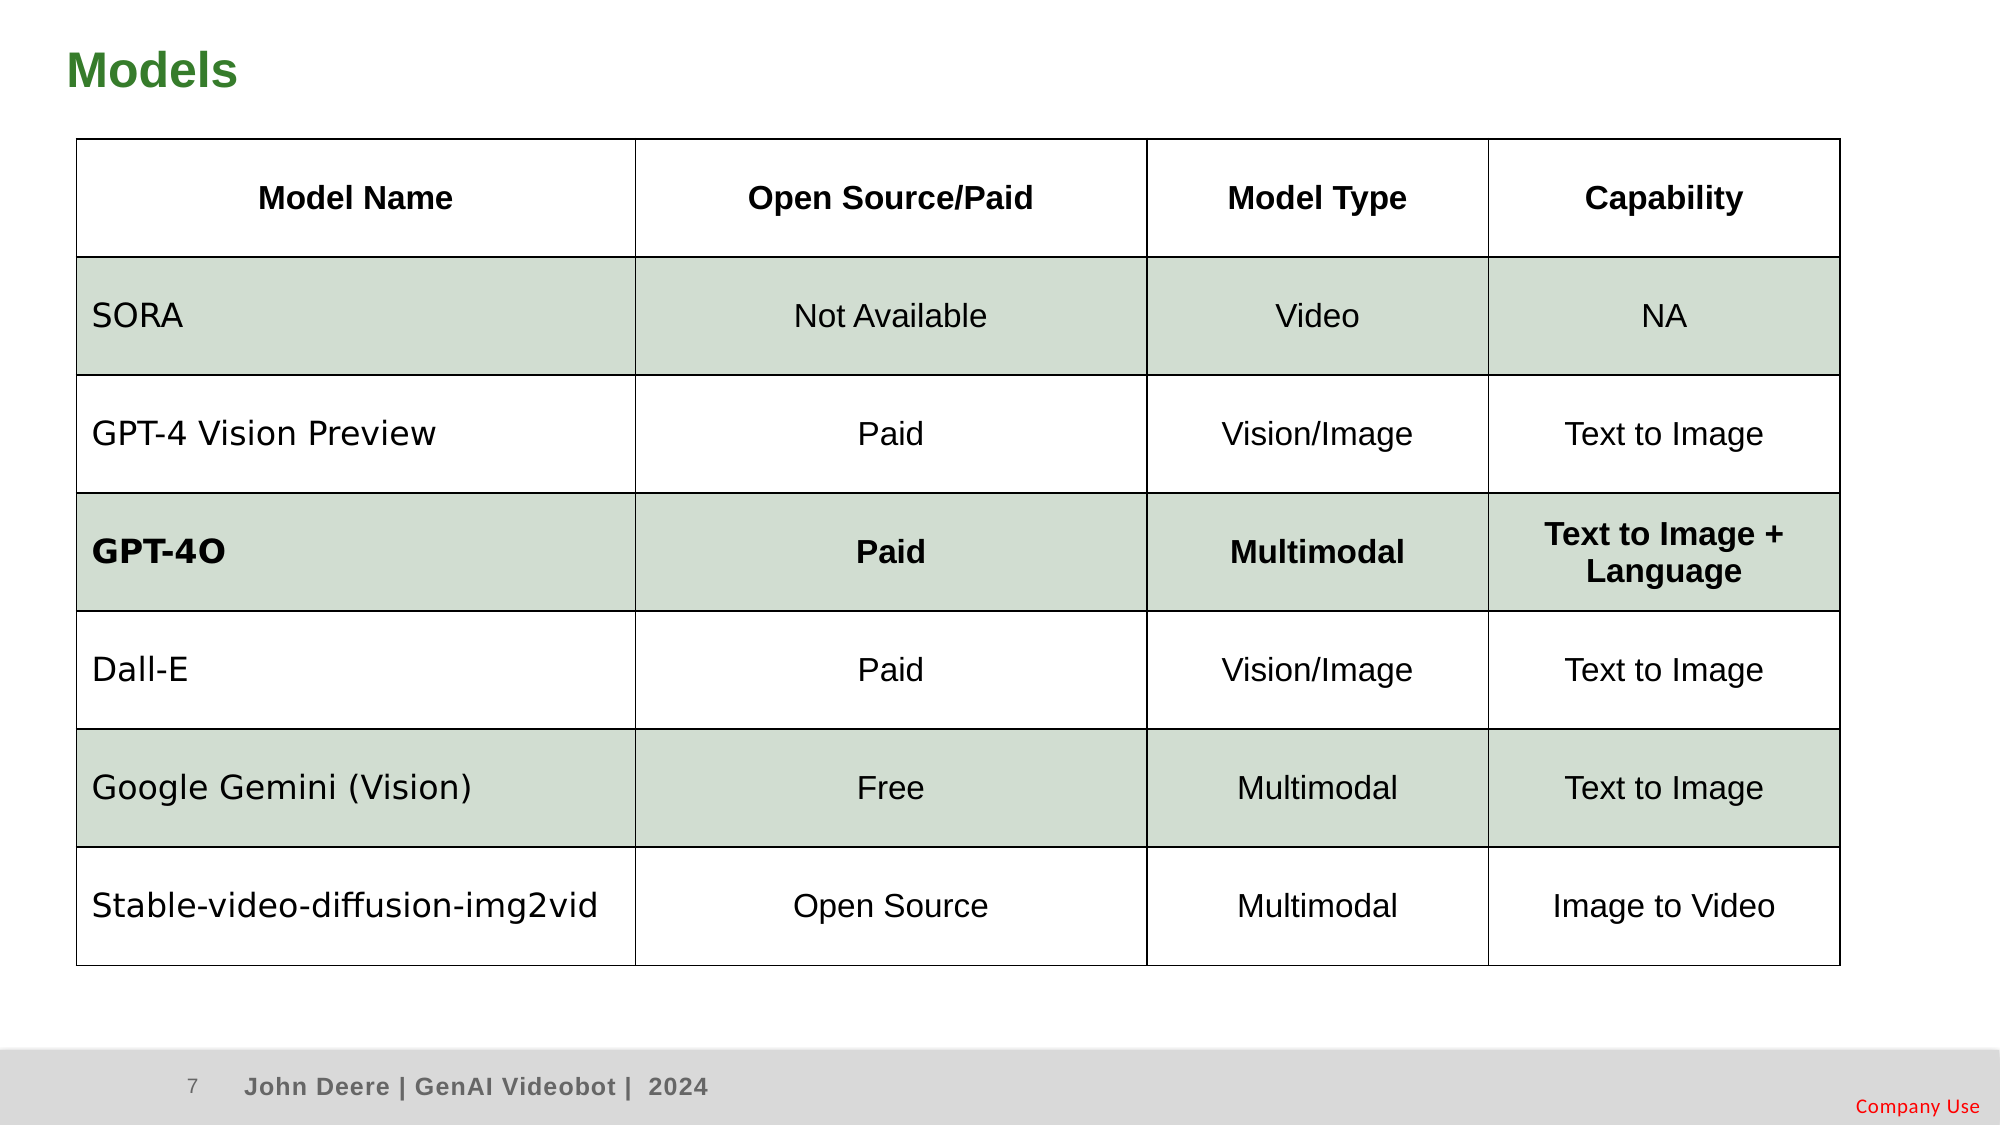

Models
| Model Name | Open Source/Paid | Model Type | Capability |
| --- | --- | --- | --- |
| SORA | Not Available | Video | NA |
| GPT-4 Vision Preview | Paid | Vision/Image | Text to Image |
| GPT-4O | Paid | Multimodal | Text to Image + Language |
| Dall-E | Paid | Vision/Image | Text to Image |
| Google Gemini (Vision) | Free | Multimodal | Text to Image |
| Stable-video-diffusion-img2vid | Open Source | Multimodal | Image to Video |